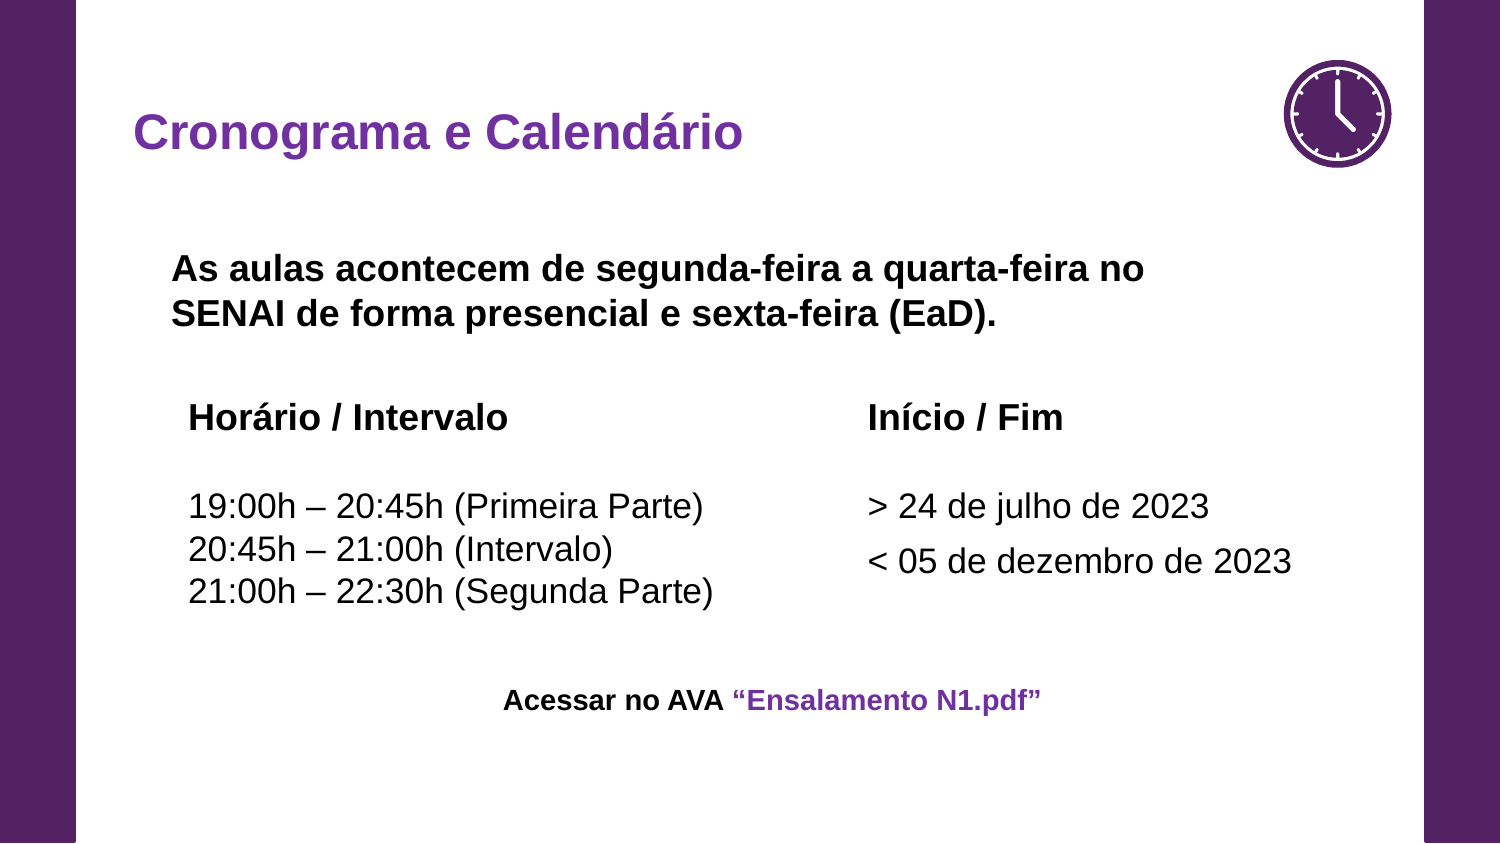

Cronograma e Calendário

As aulas acontecem de segunda-feira a quarta-feira no SENAI de forma presencial e sexta-feira (EaD).
Horário / Intervalo

19:00h – 20:45h (Primeira Parte)
20:45h – 21:00h (Intervalo)
21:00h – 22:30h (Segunda Parte)

Início / Fim

> 24 de julho de 2023
< 05 de dezembro de 2023

Acessar no AVA “Ensalamento N1.pdf”